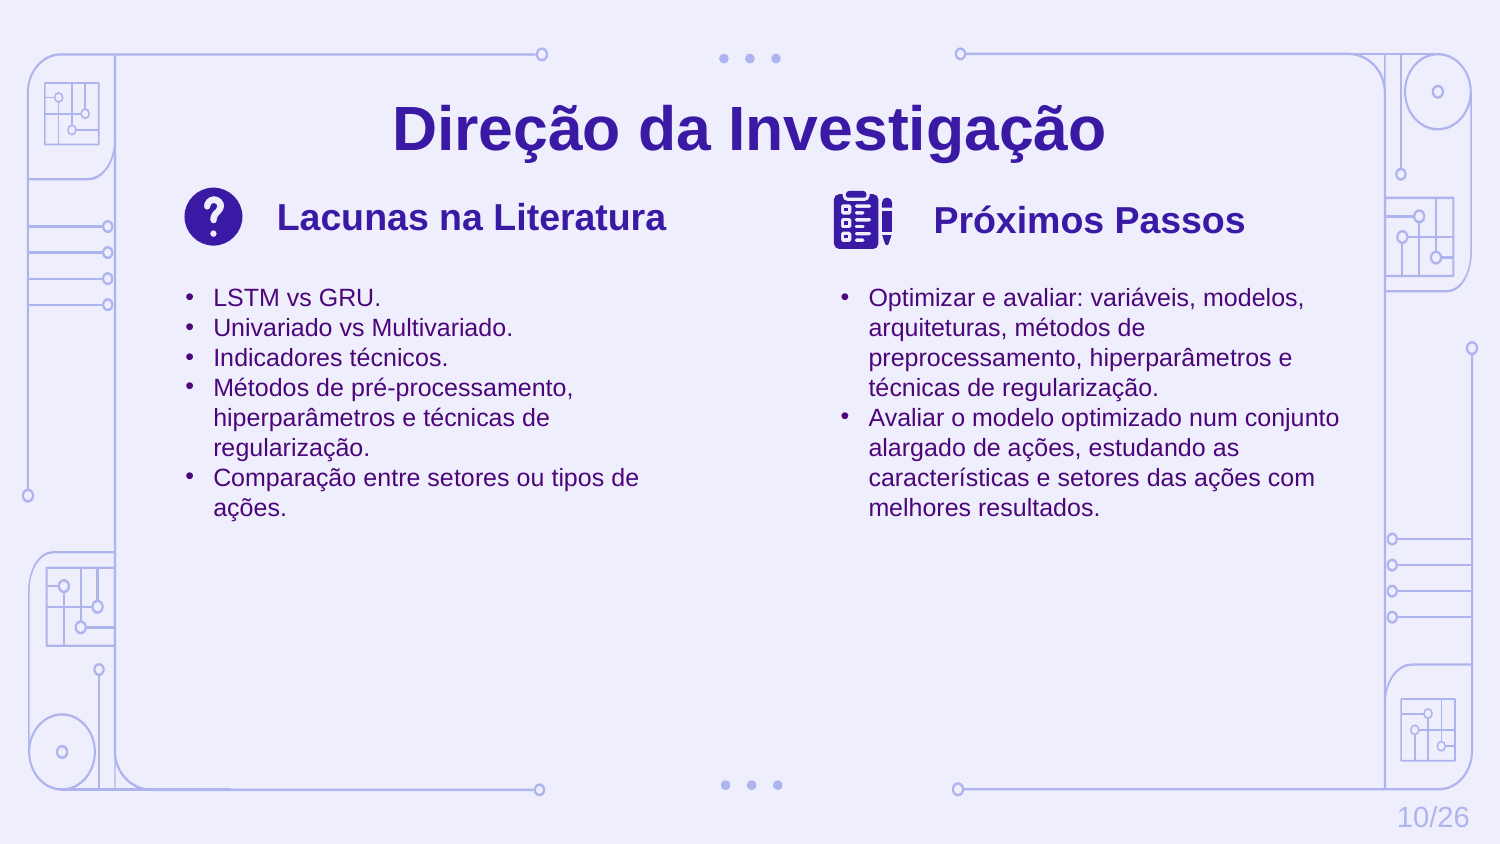

# Direção da Investigação
     Lacunas na Literatura
         Próximos Passos

LSTM vs GRU.
Univariado vs Multivariado.
Indicadores técnicos.
Métodos de pré-processamento, hiperparâmetros e técnicas de regularização.
Comparação entre setores ou tipos de ações.
Optimizar e avaliar: variáveis, modelos, arquiteturas, métodos de preprocessamento, hiperparâmetros e técnicas de regularização.
Avaliar o modelo optimizado num conjunto alargado de ações, estudando as características e setores das ações com melhores resultados.

10/26